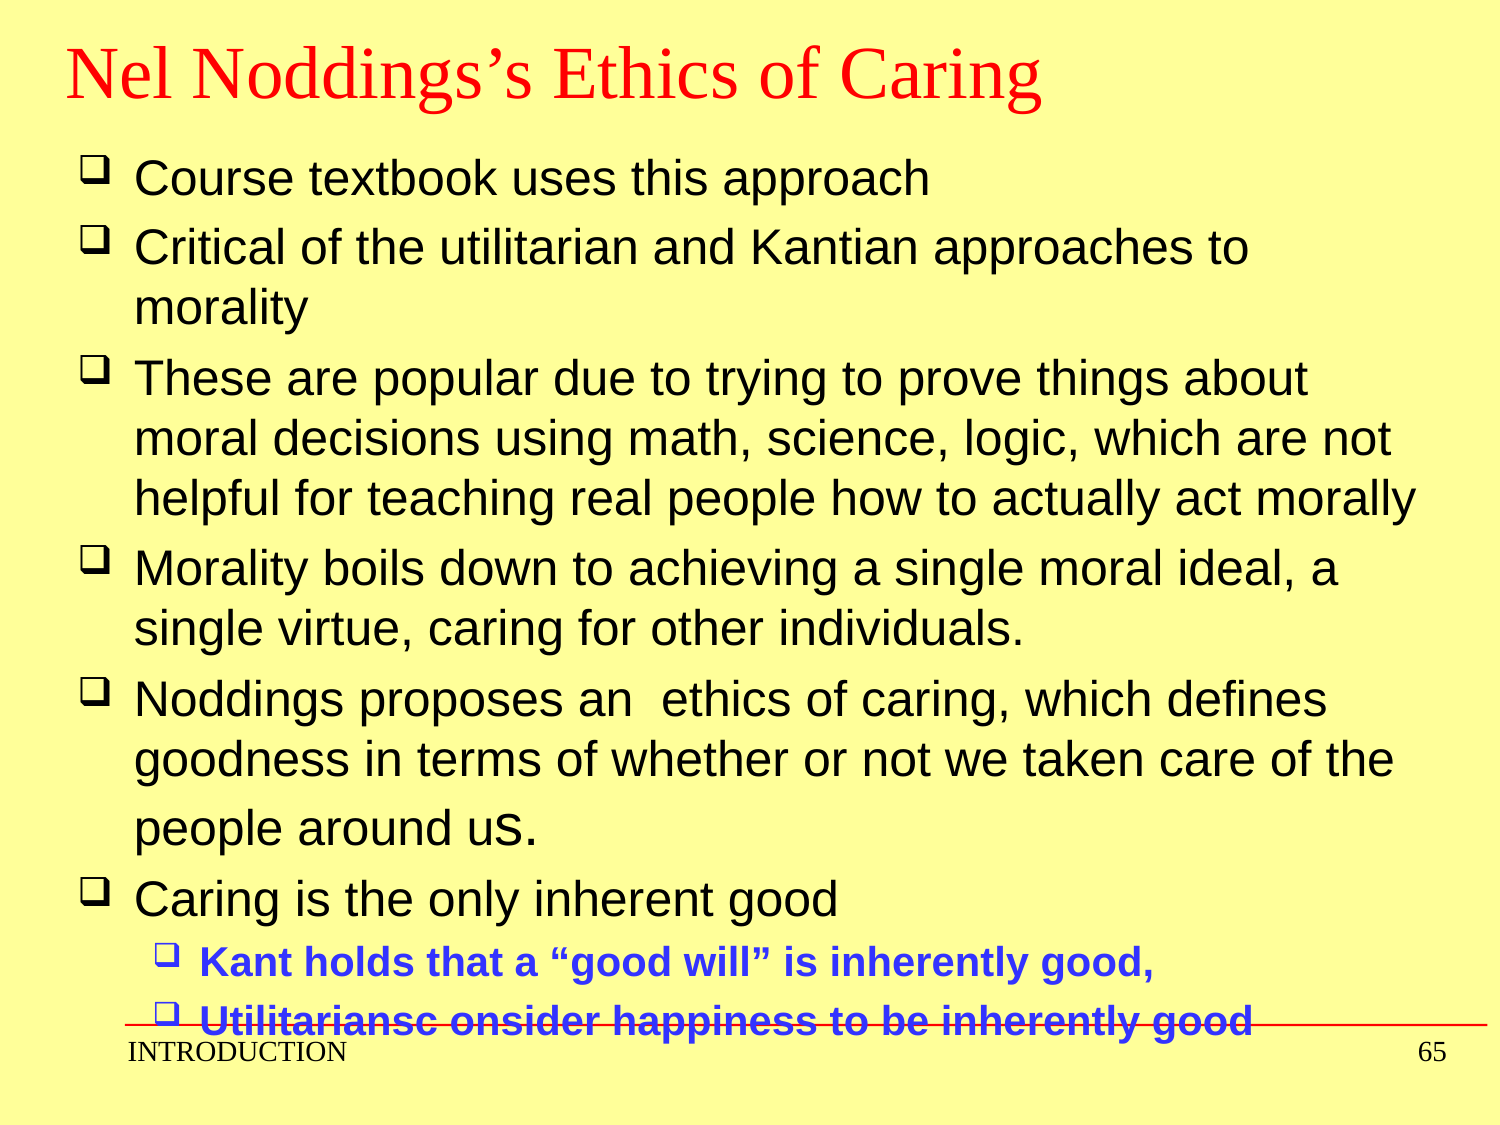

# Nel Noddings’s Ethics of Caring
Course textbook uses this approach
Critical of the utilitarian and Kantian approaches to morality
These are popular due to trying to prove things about moral decisions using math, science, logic, which are not helpful for teaching real people how to actually act morally
Morality boils down to achieving a single moral ideal, a single virtue, caring for other individuals.
Noddings proposes an  ethics of caring, which defines goodness in terms of whether or not we taken care of the people around us.
Caring is the only inherent good
Kant holds that a “good will” is inherently good,
Utilitariansc onsider happiness to be inherently good
INTRODUCTION
65